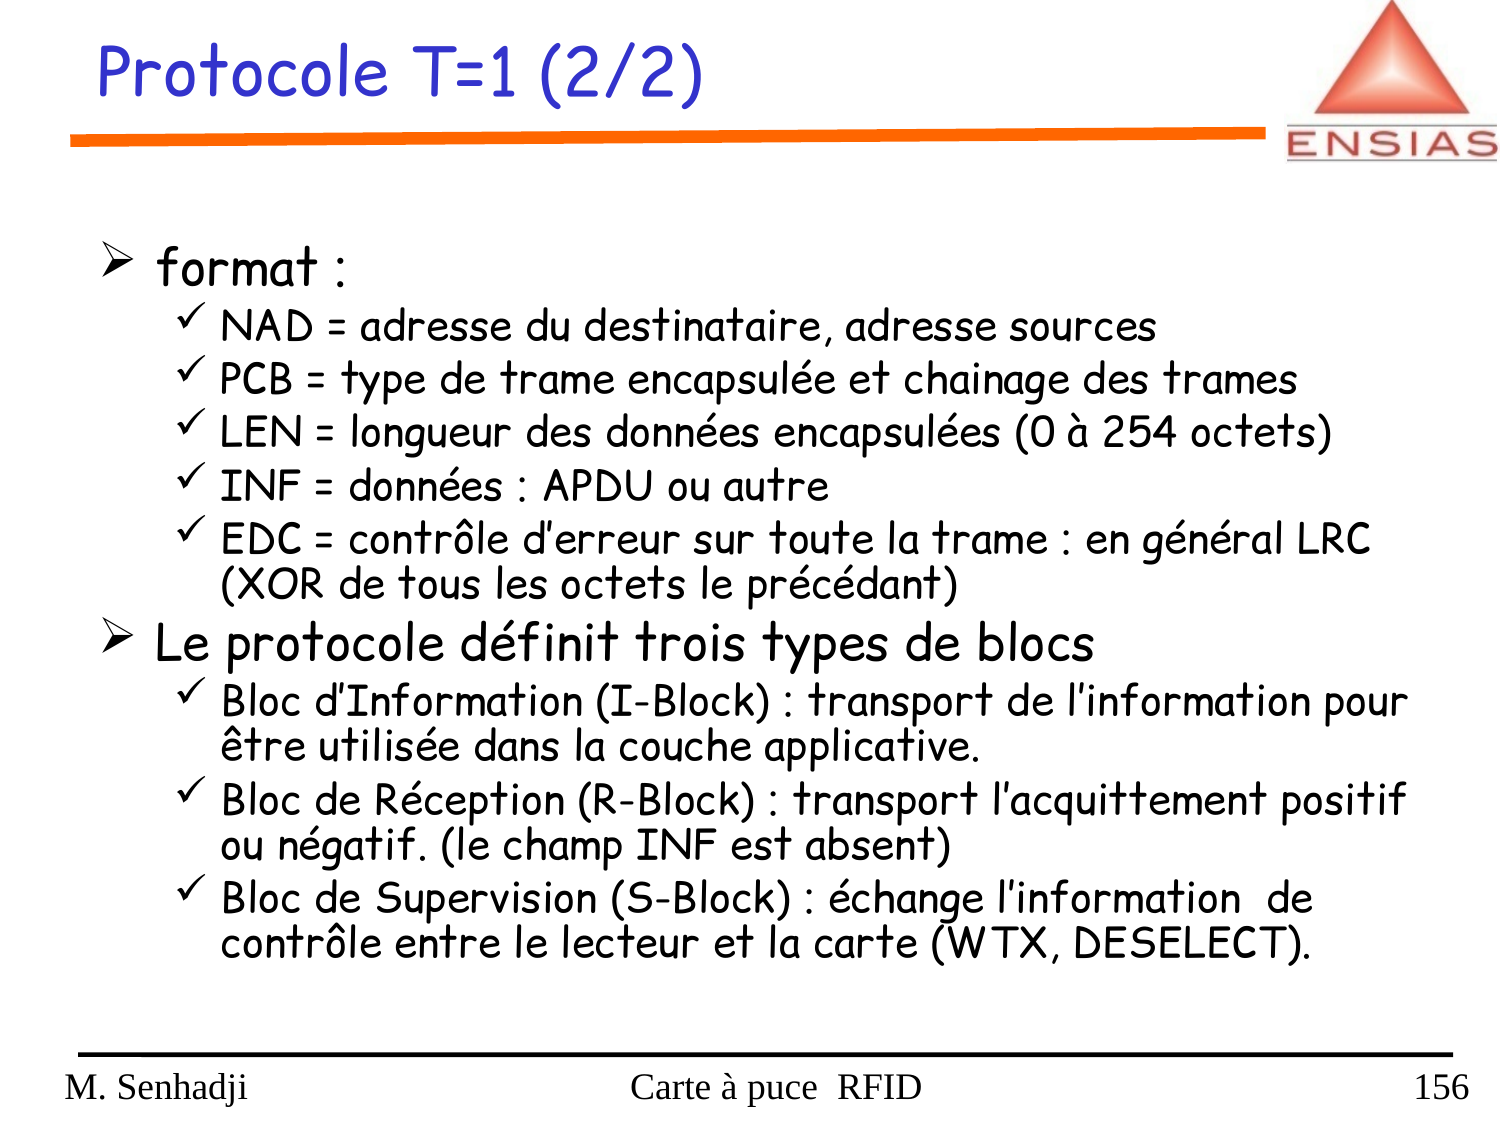

Protocole T=1 (2/2)
format :
NAD = adresse du destinataire, adresse sources
PCB = type de trame encapsulée et chainage des trames
LEN = longueur des données encapsulées (0 à 254 octets)
INF = données : APDU ou autre
EDC = contrôle d’erreur sur toute la trame : en général LRC (XOR de tous les octets le précédant)
Le protocole définit trois types de blocs
Bloc d’Information (I-Block) : transport de l’information pour être utilisée dans la couche applicative.
Bloc de Réception (R-Block) : transport l’acquittement positif ou négatif. (le champ INF est absent)
Bloc de Supervision (S-Block) : échange l’information  de contrôle entre le lecteur et la carte (WTX, DESELECT).